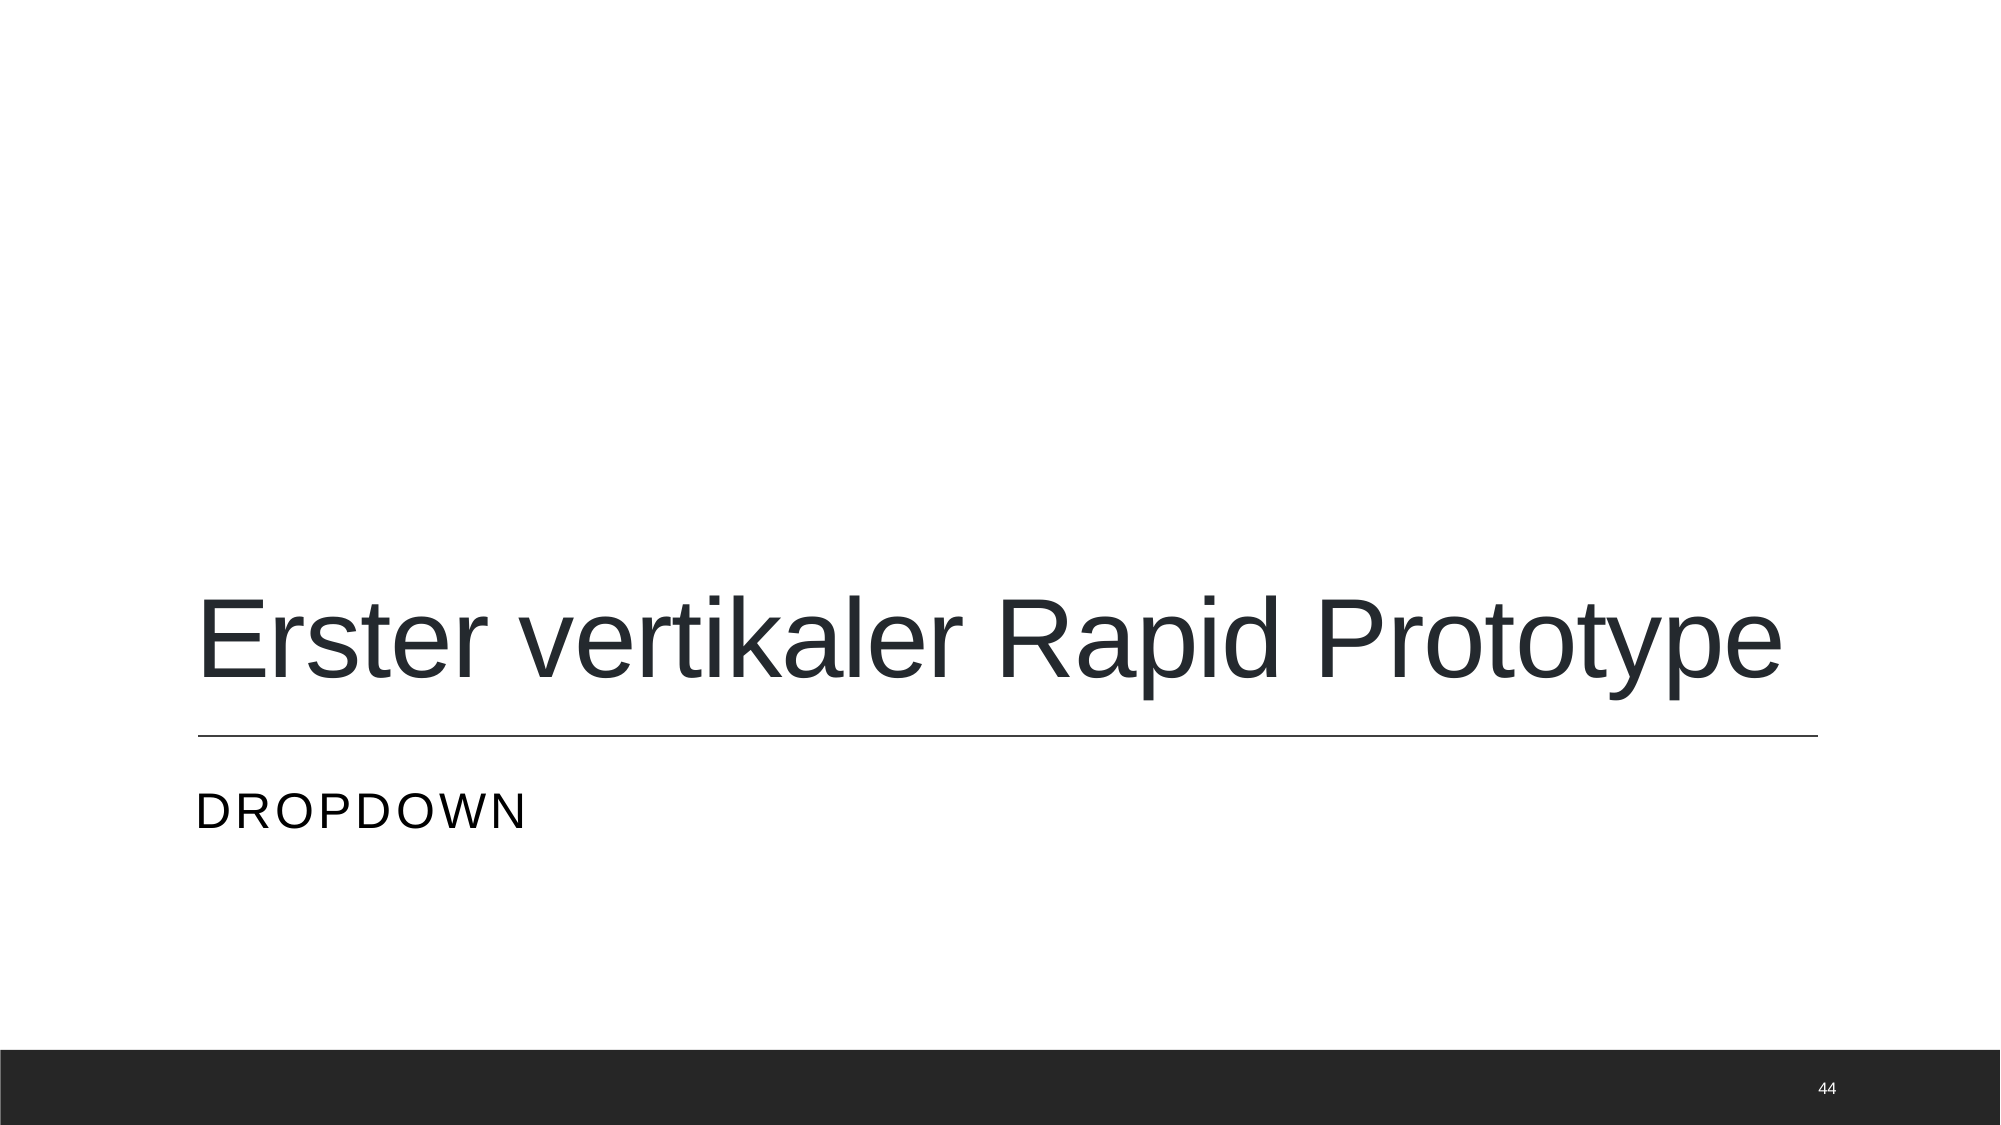

# Erster vertikaler Rapid Prototype
Dropdown
44